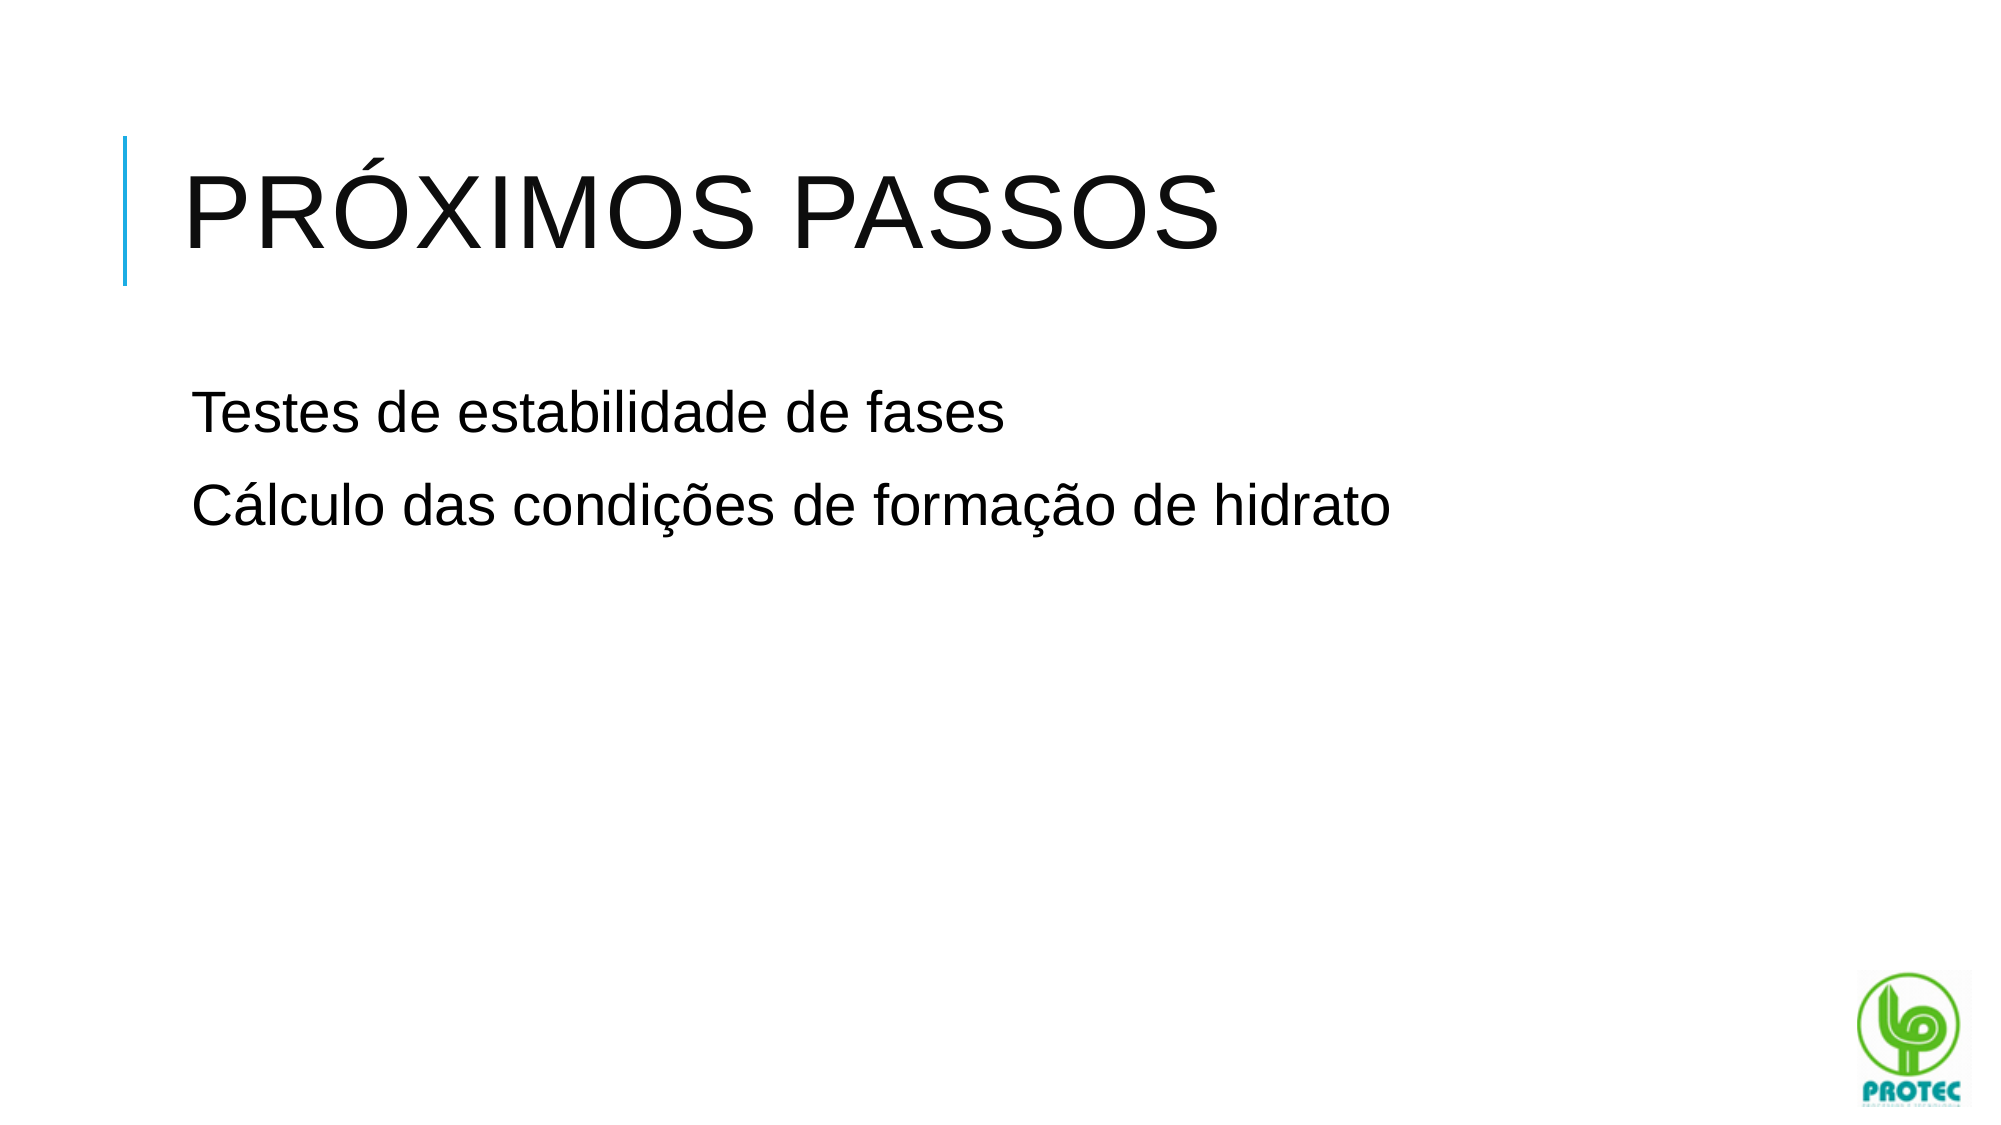

# PRÓXIMOS PASSOS
Testes de estabilidade de fases
Cálculo das condições de formação de hidrato